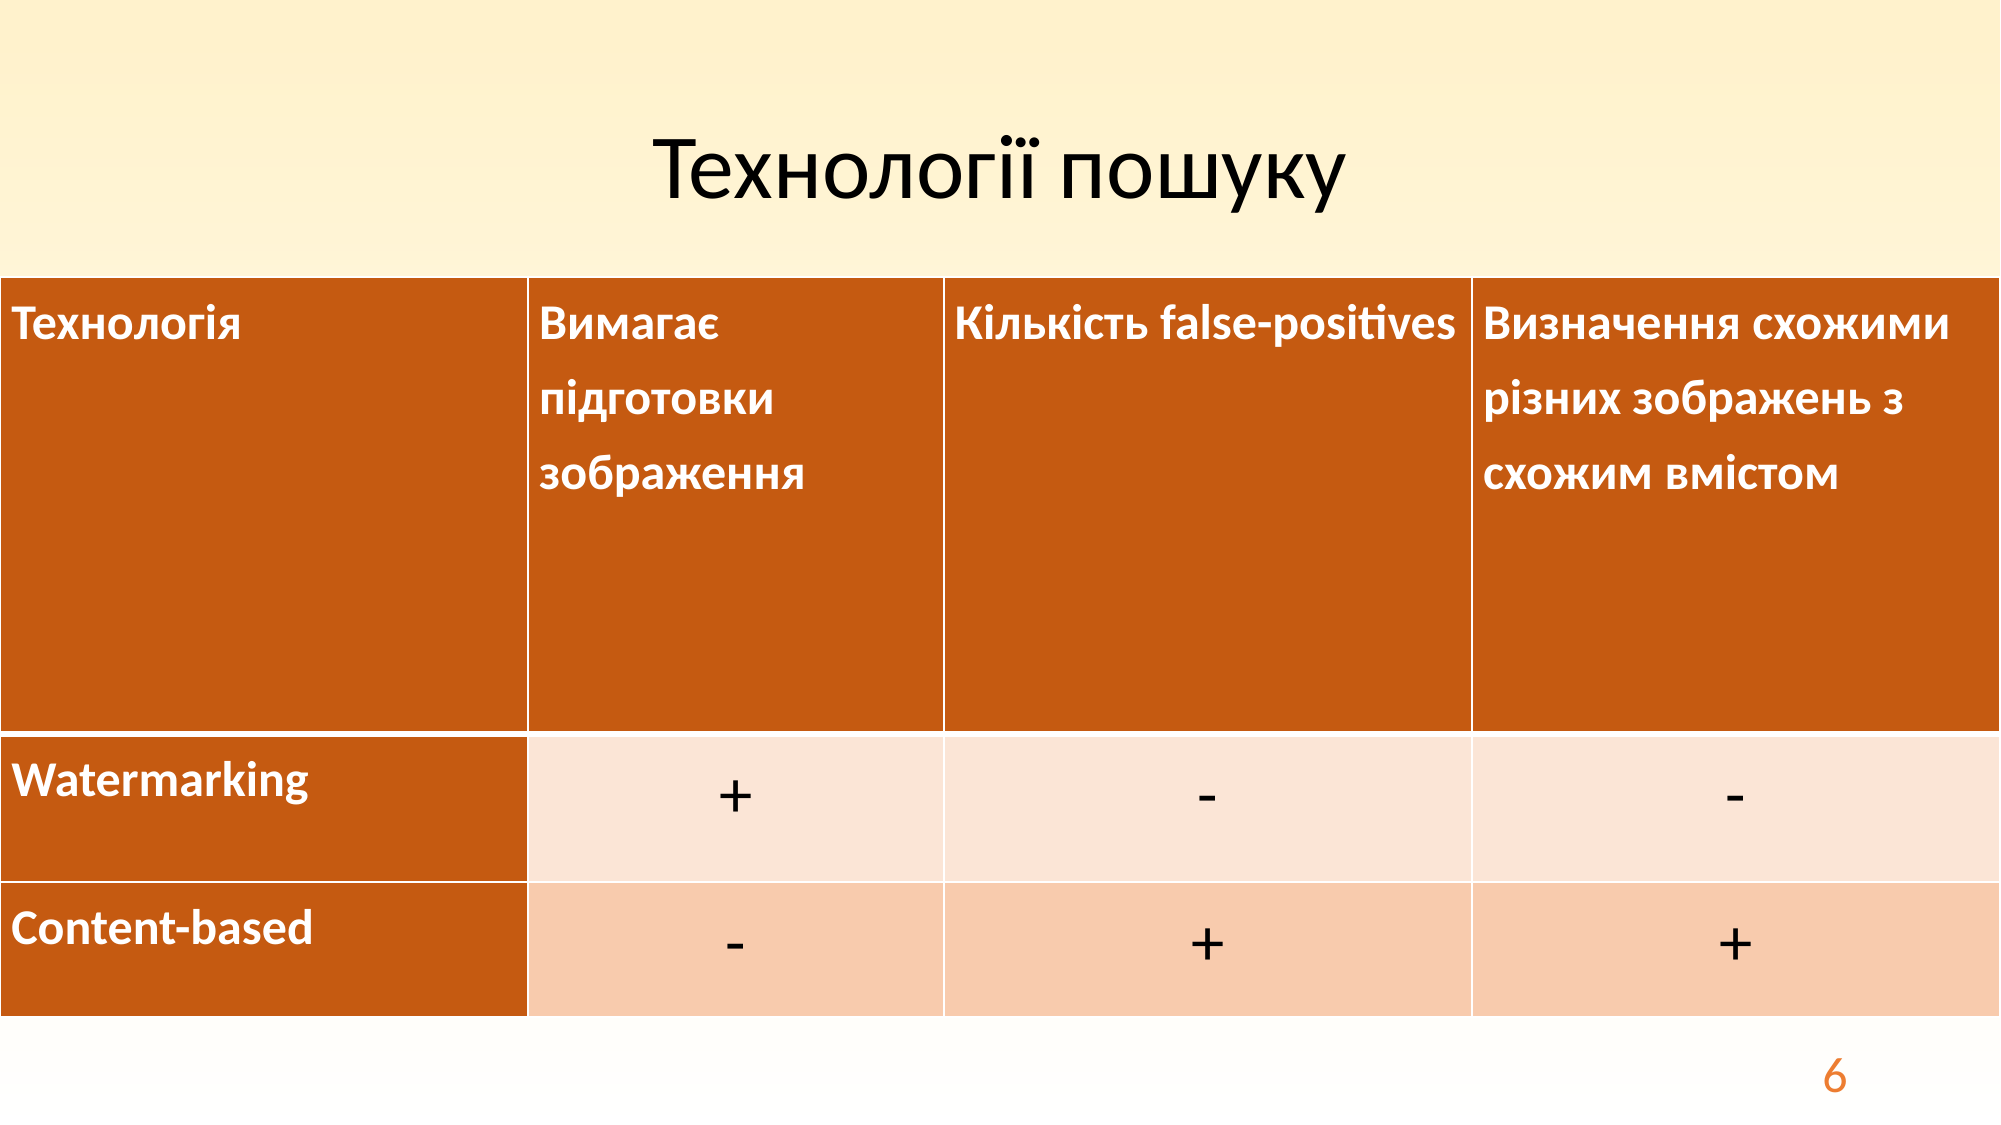

# Технології пошуку
| Технологія | Вимагає підготовки зображення | Кількість false-positives | Визначення схожими різних зображень з схожим вмістом |
| --- | --- | --- | --- |
| Watermarking | + | - | - |
| Content-based | - | + | + |
6